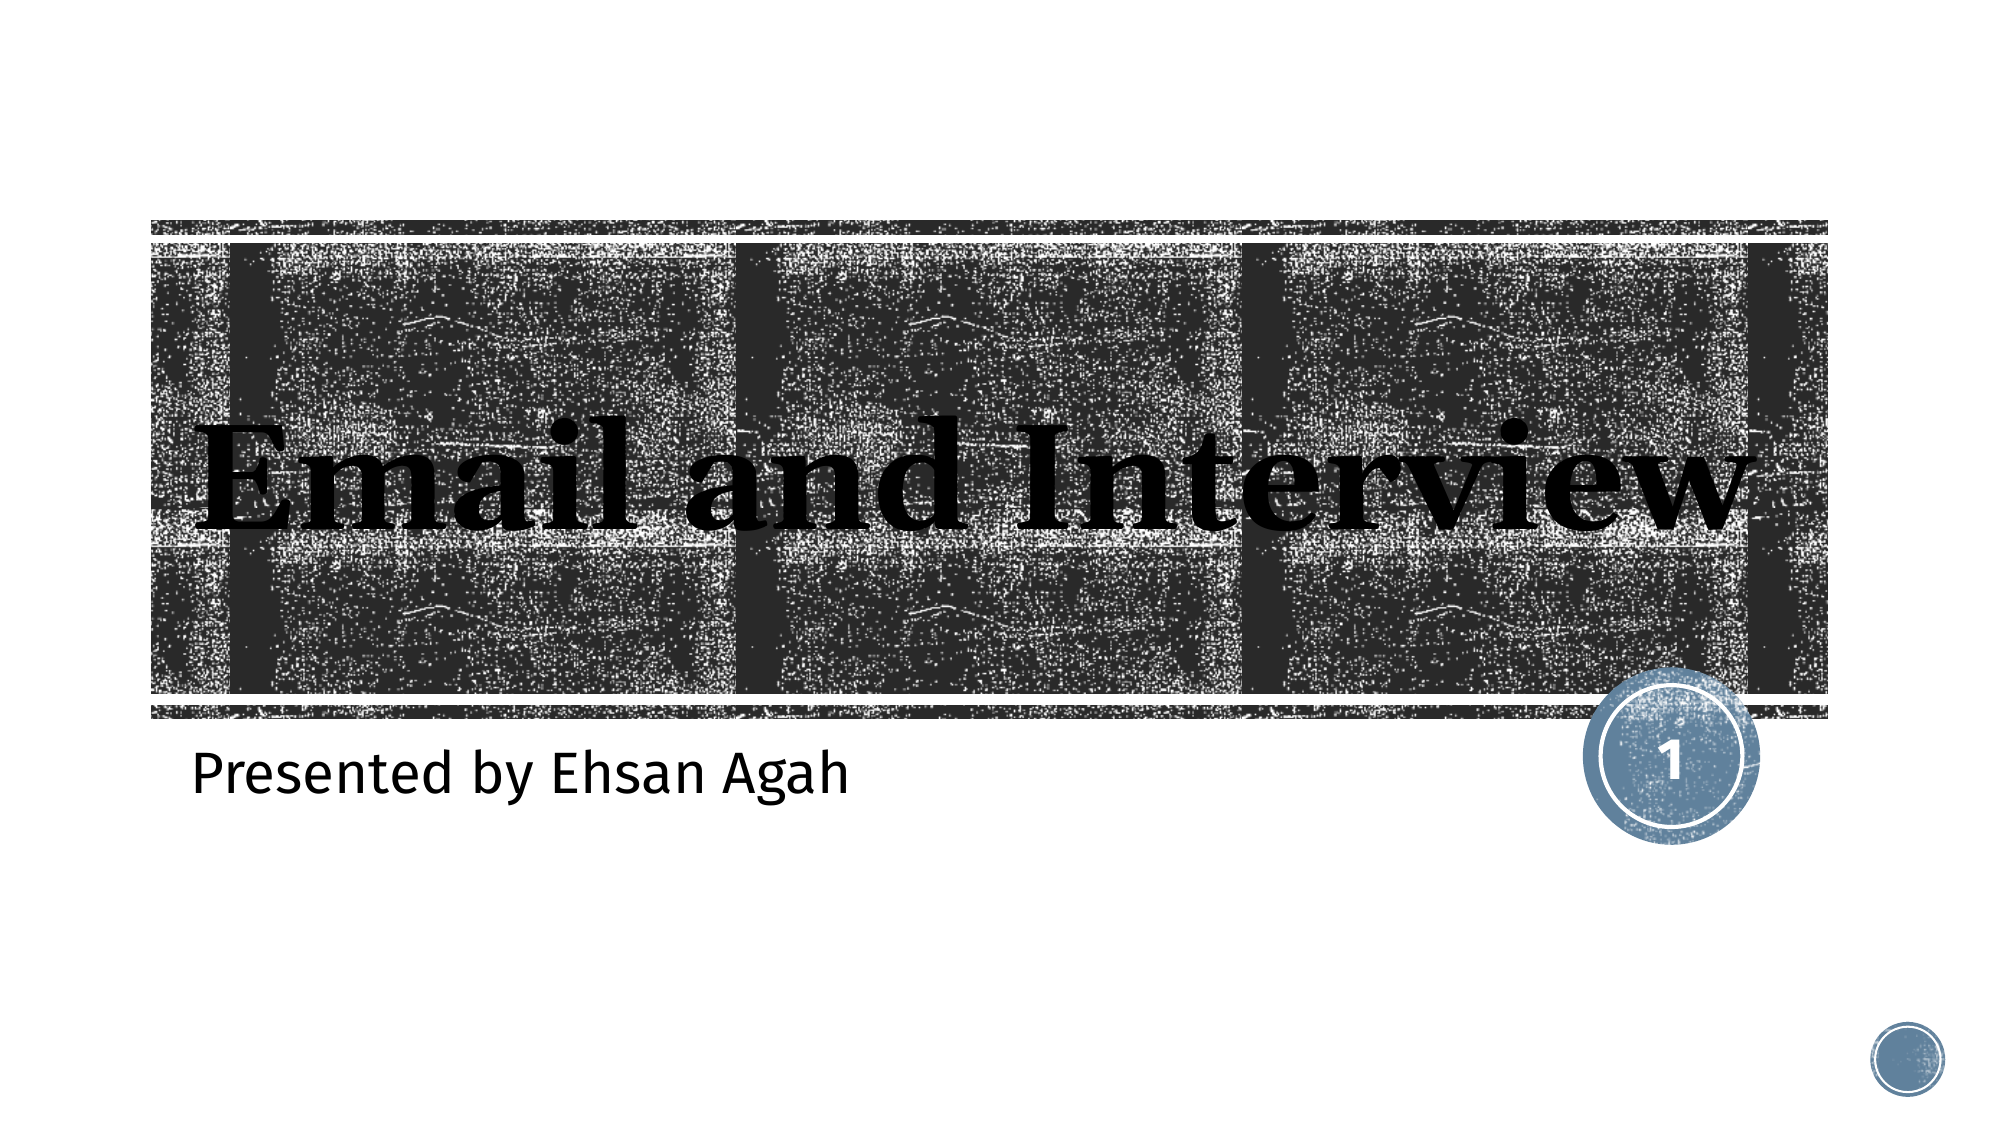

# Email and Interview
1
Presented by Ehsan Agah